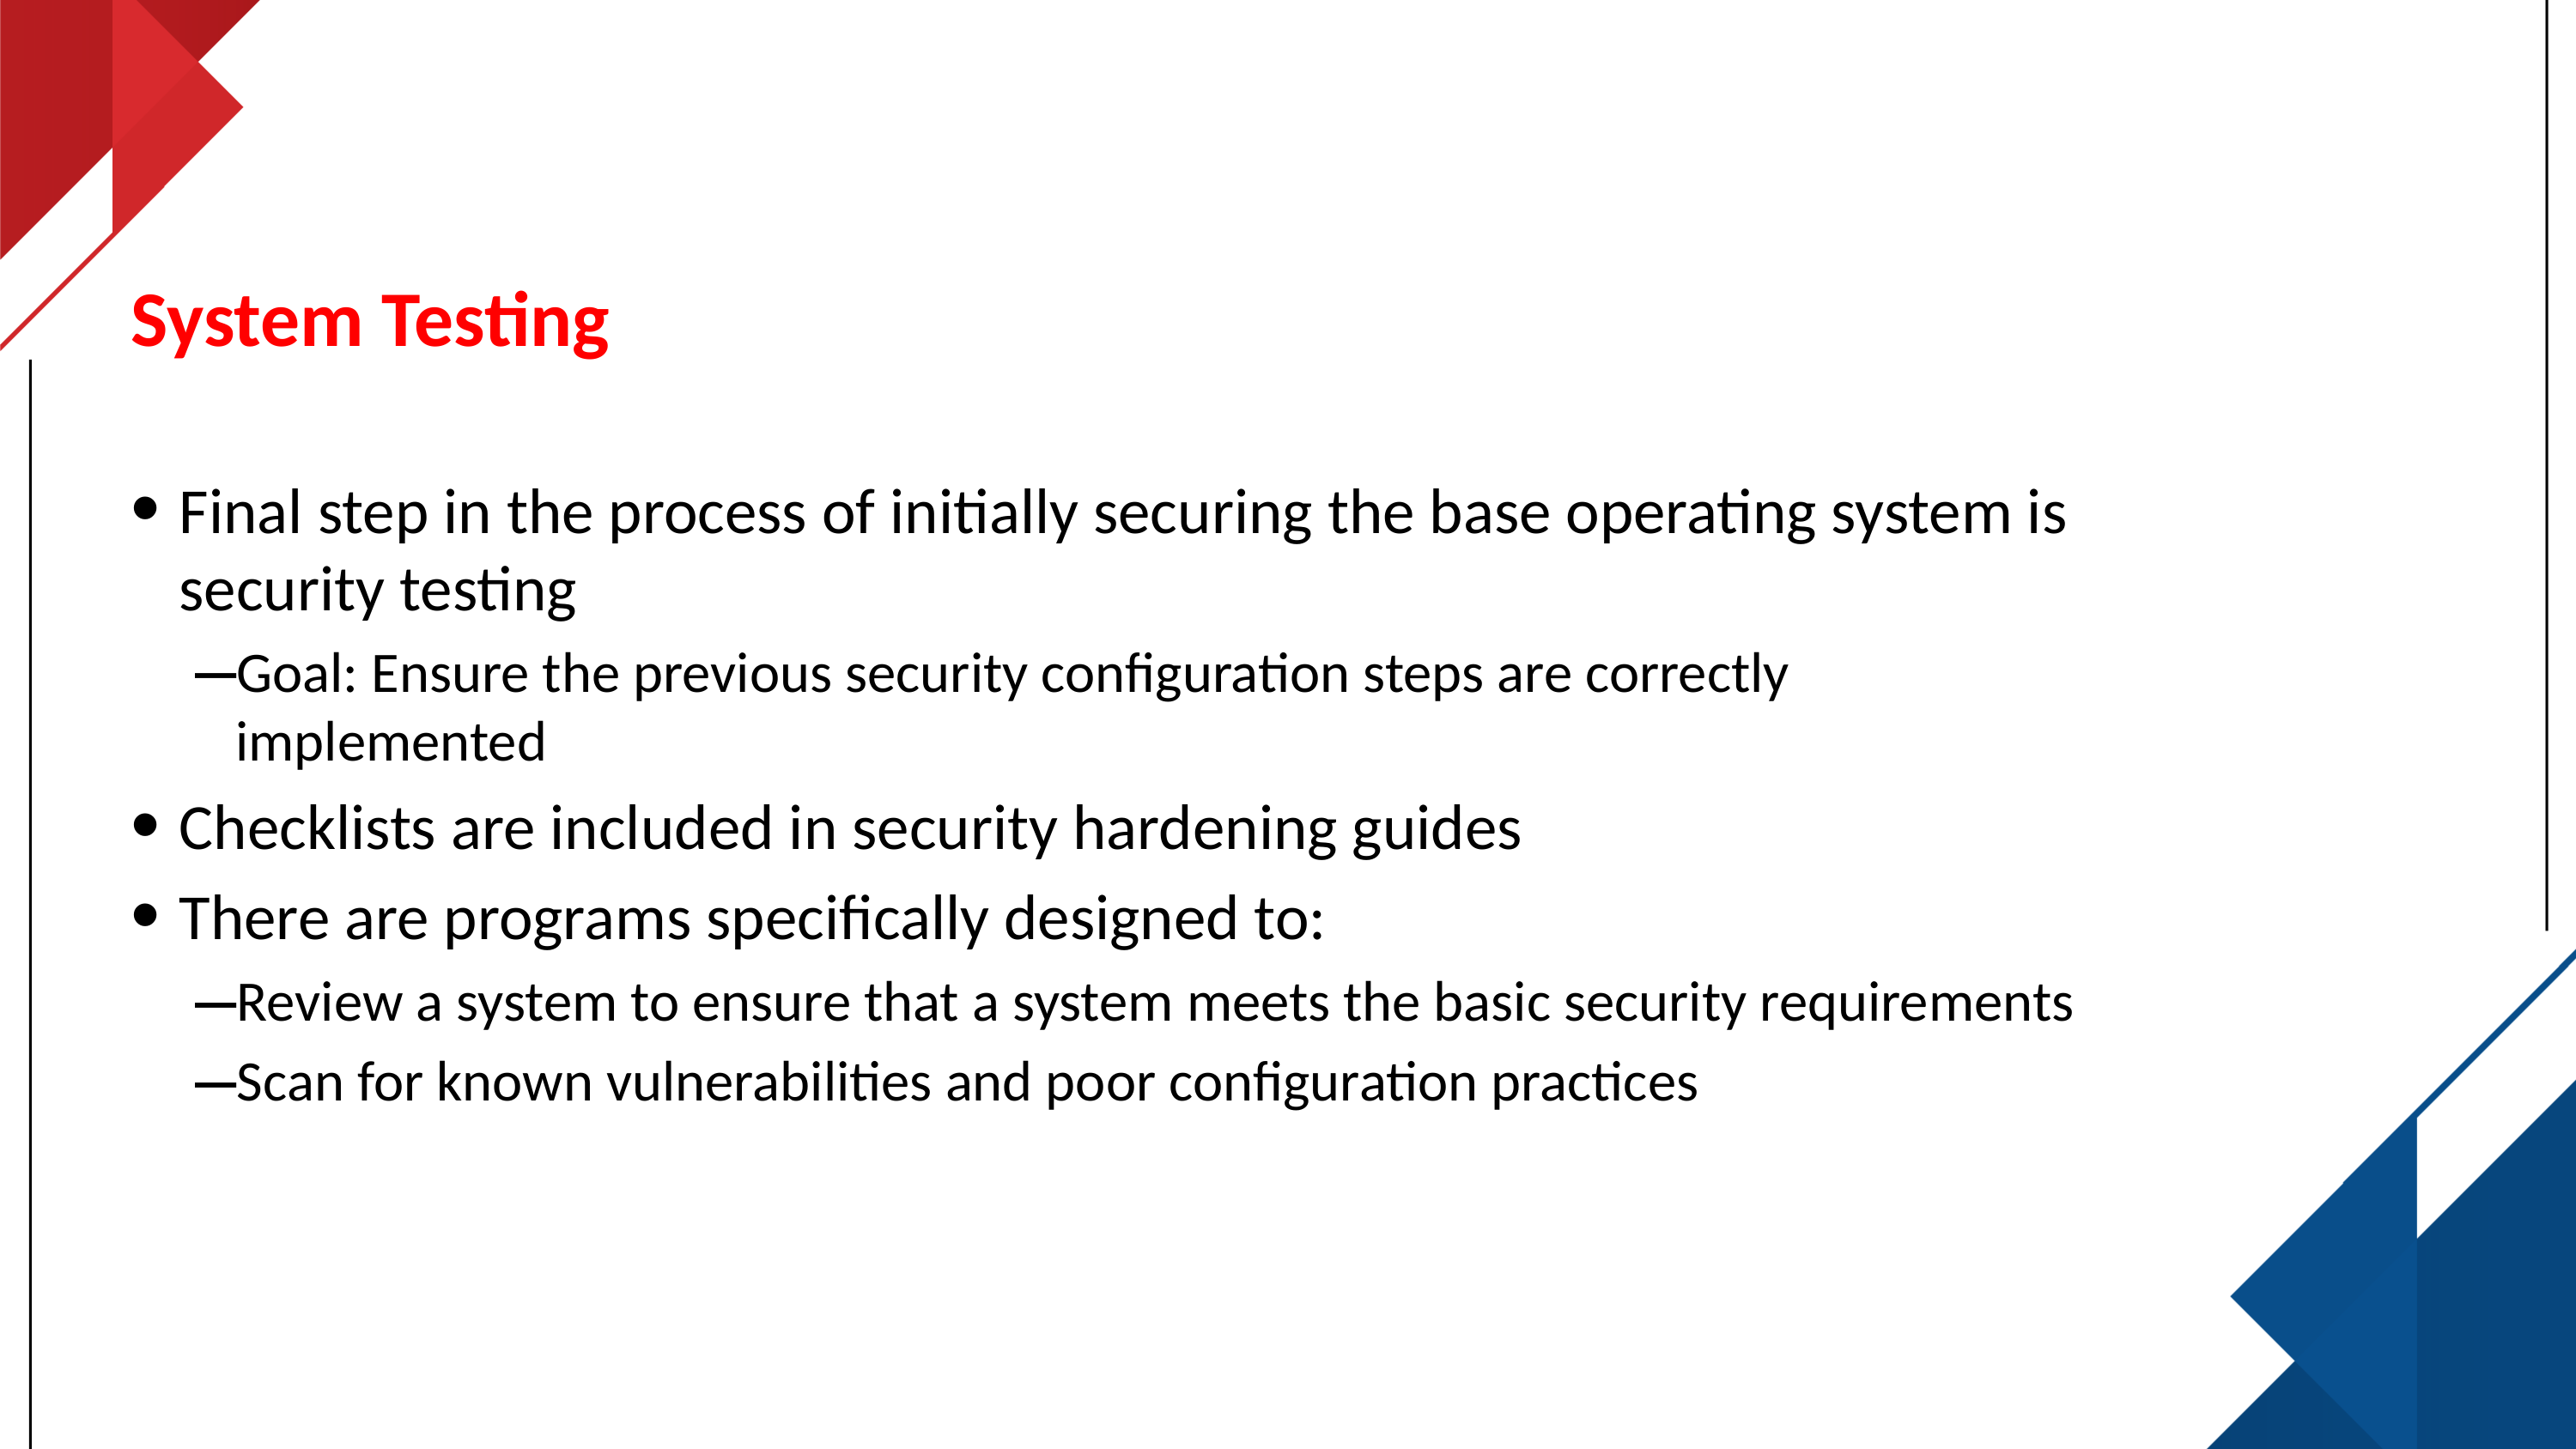

# System Testing
Final step in the process of initially securing the base operating system is security testing
Goal: Ensure the previous security configuration steps are correctly implemented
Checklists are included in security hardening guides
There are programs specifically designed to:
Review a system to ensure that a system meets the basic security requirements
Scan for known vulnerabilities and poor configuration practices